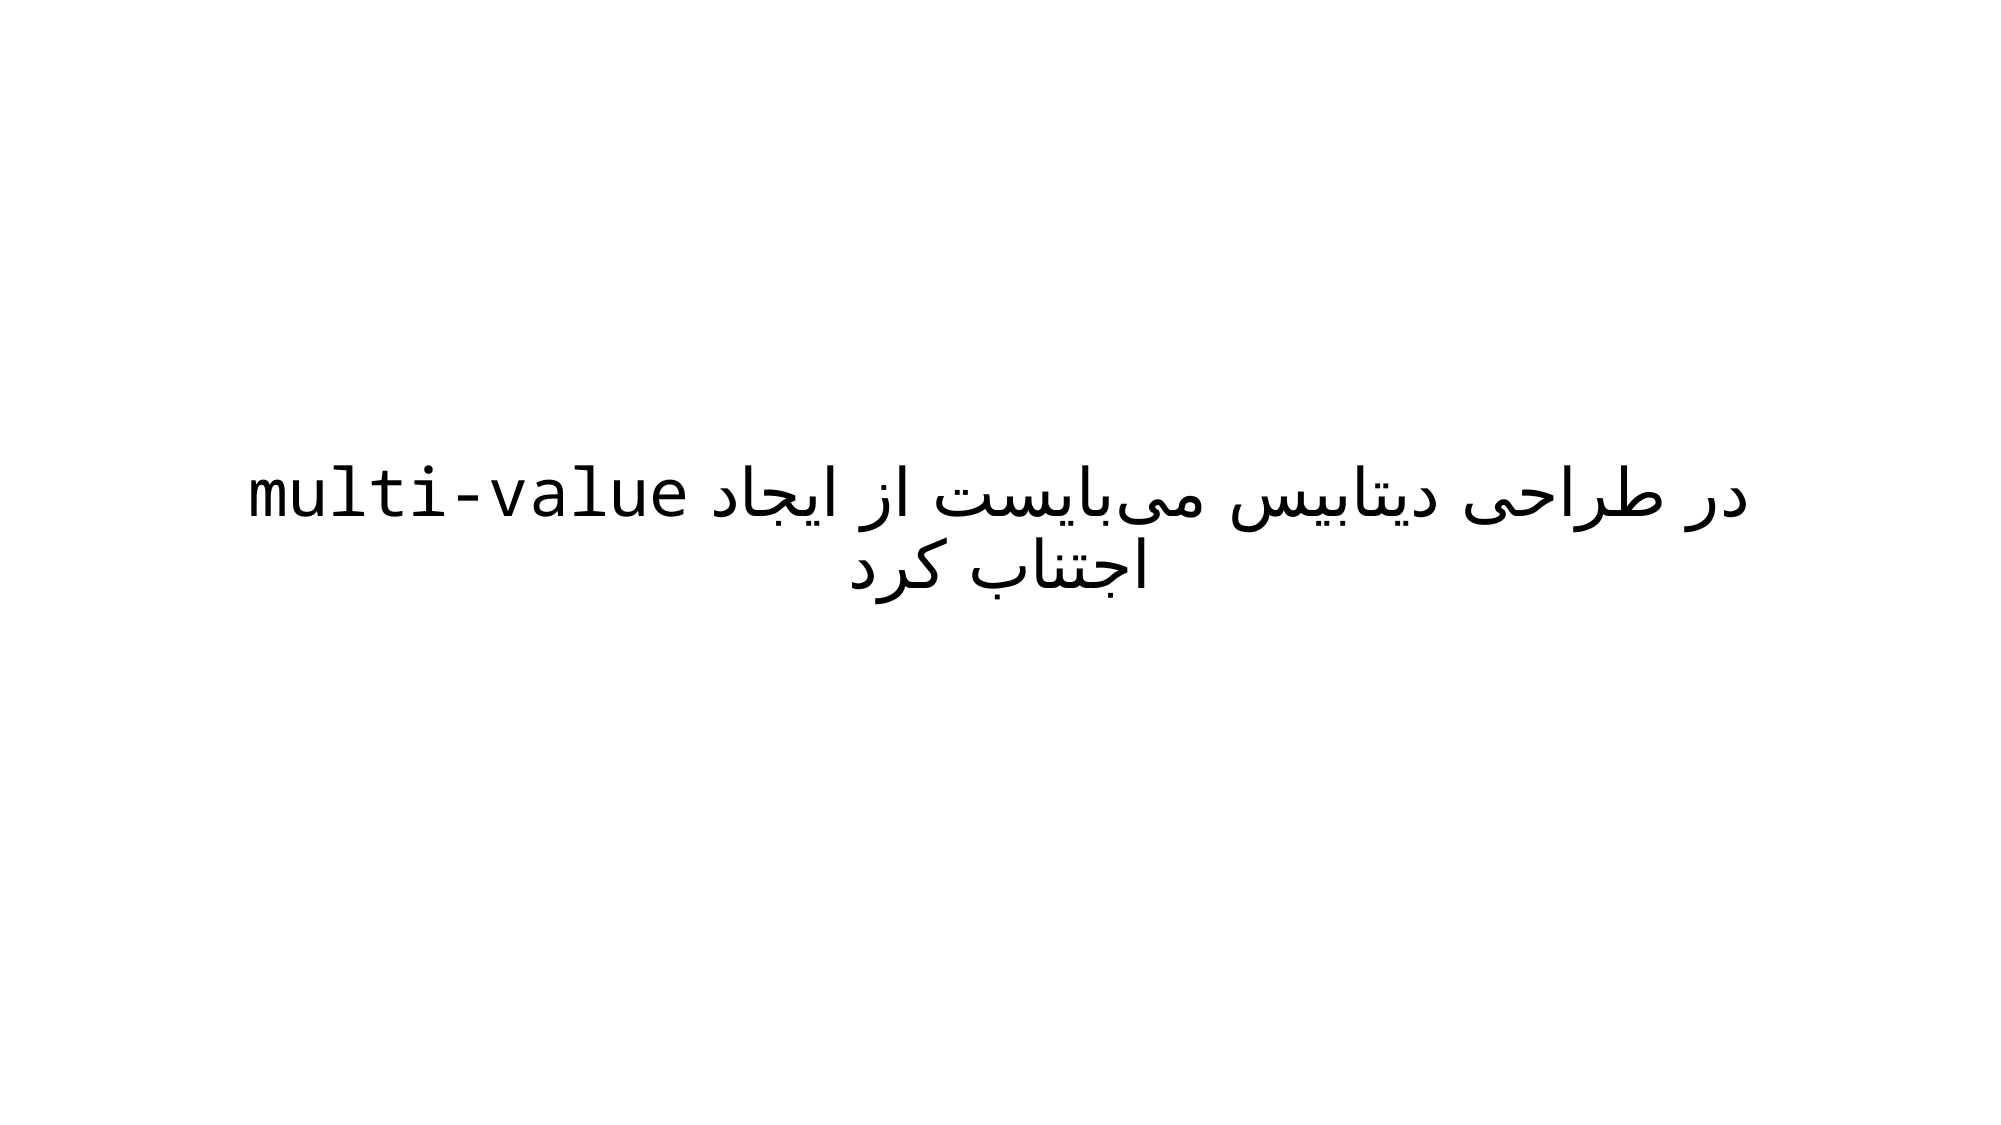

# در طراحی دیتابیس می‌بایست از ایجاد multi-value اجتناب کرد